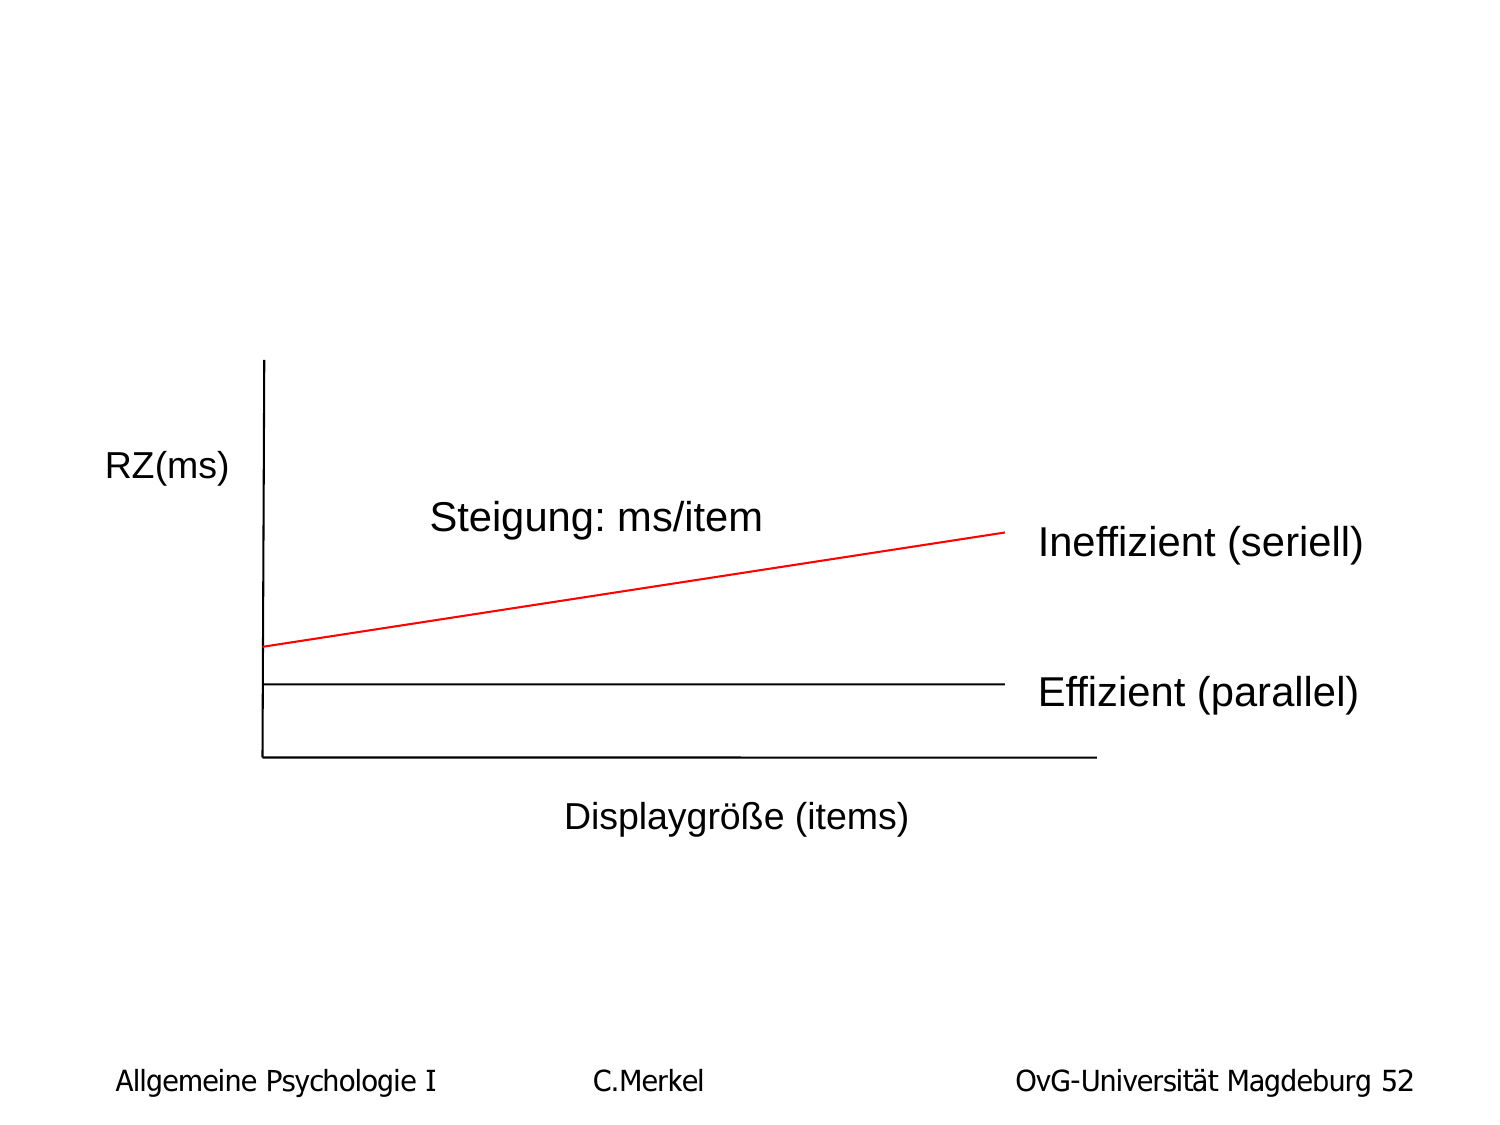

RZ(ms)
Steigung: ms/item
Ineffizient (seriell)

Effizient (parallel)

Displaygröße (items)